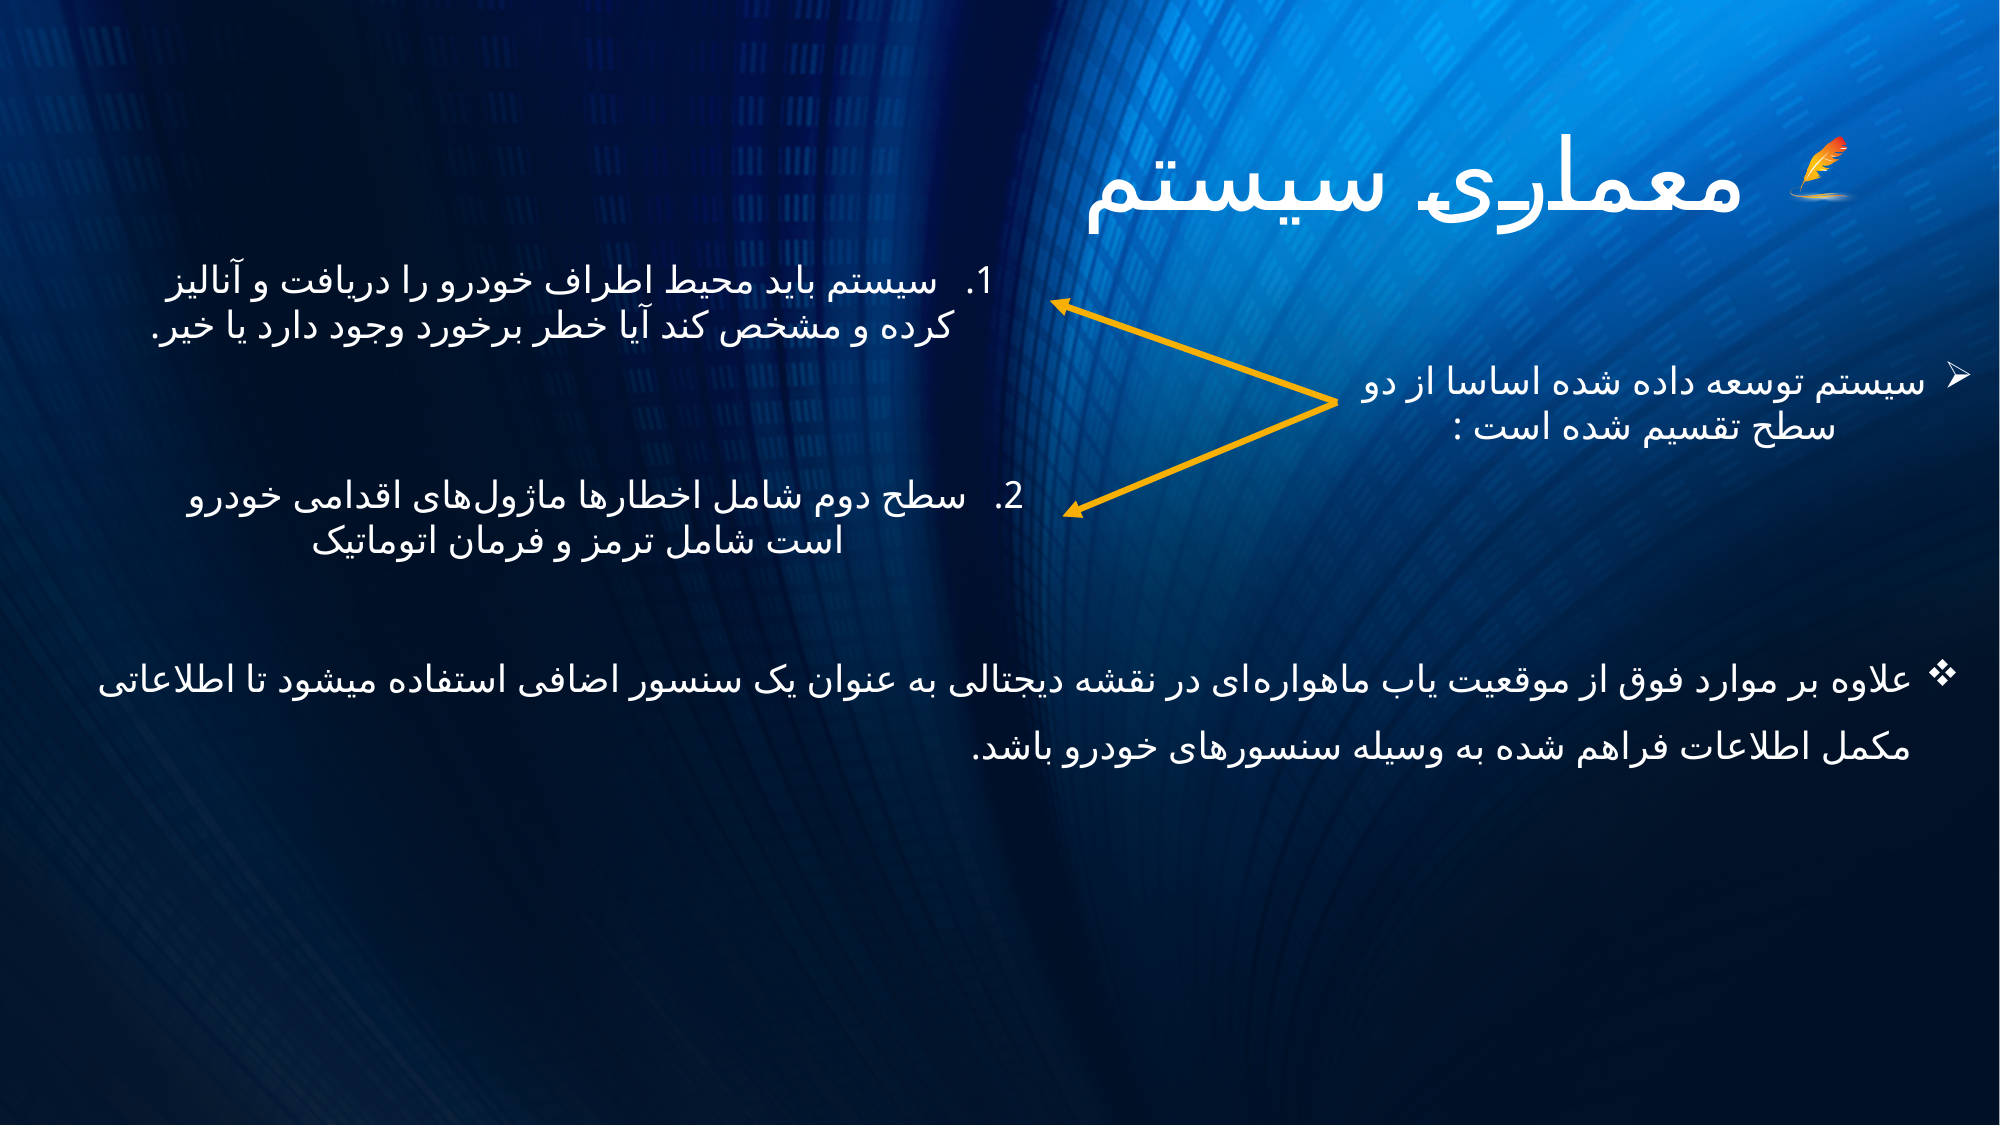

# معماری سیستم
سیستم باید محیط اطراف خودرو را دریافت و آنالیز کرده و مشخص کند آیا خطر برخورد وجود دارد یا خیر.
سیستم توسعه داده شده اساسا از دو سطح تقسیم شده است :
سطح دوم شامل اخطارها ماژول‌های اقدامی خودرو است شامل ترمز و فرمان اتوماتیک
علاوه‌ بر موارد فوق از موقعیت یاب ماهواره‌ای در نقشه دیجتالی به عنوان یک سنسور اضافی استفاده میشود تا اطلاعاتی مکمل اطلاعات فراهم شده به وسیله سنسورهای خودرو باشد.